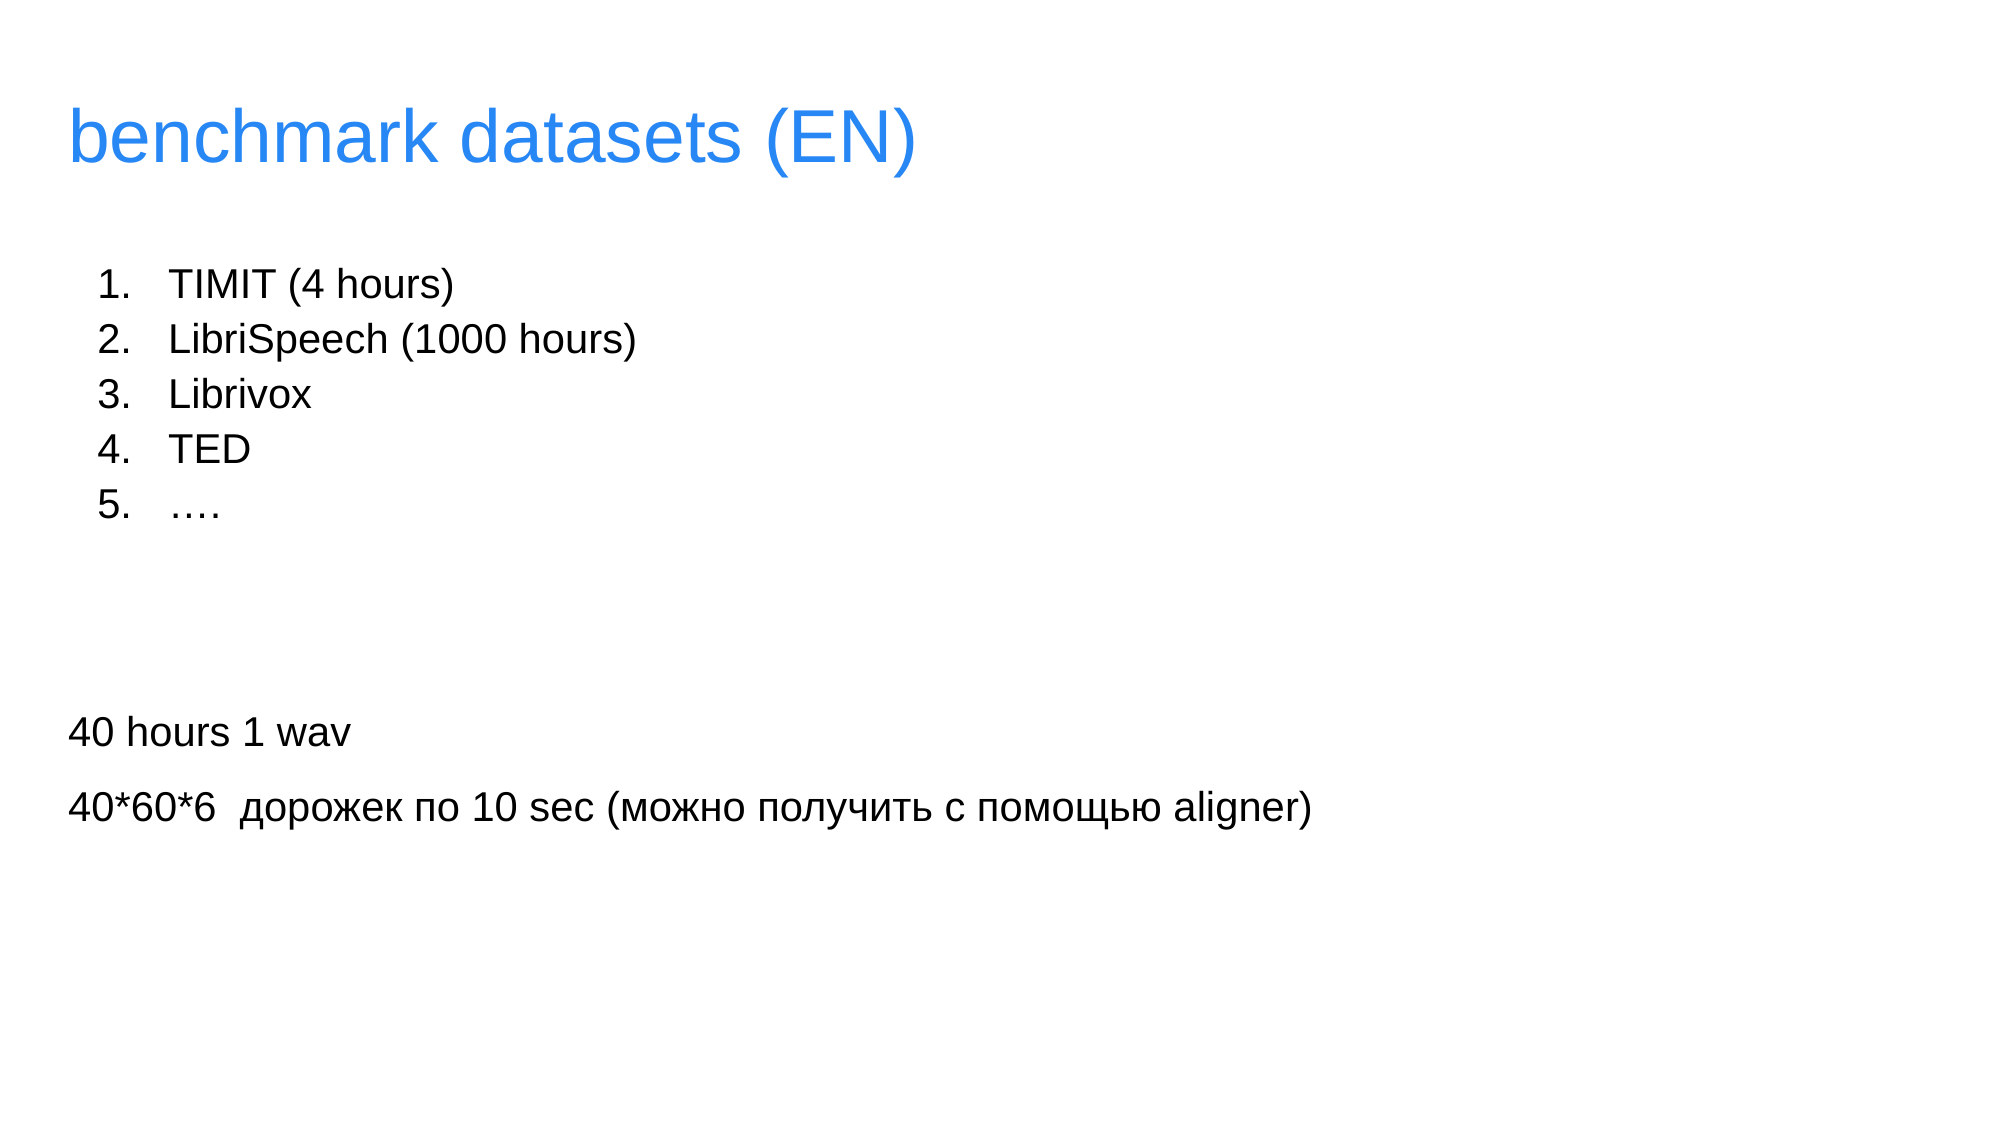

# benchmark datasets (EN)
TIMIT (4 hours)
LibriSpeech (1000 hours)
Librivox
TED
….

40 hours 1 wav
40*60*6  дорожек по 10 sec (можно получить с помощью aligner)